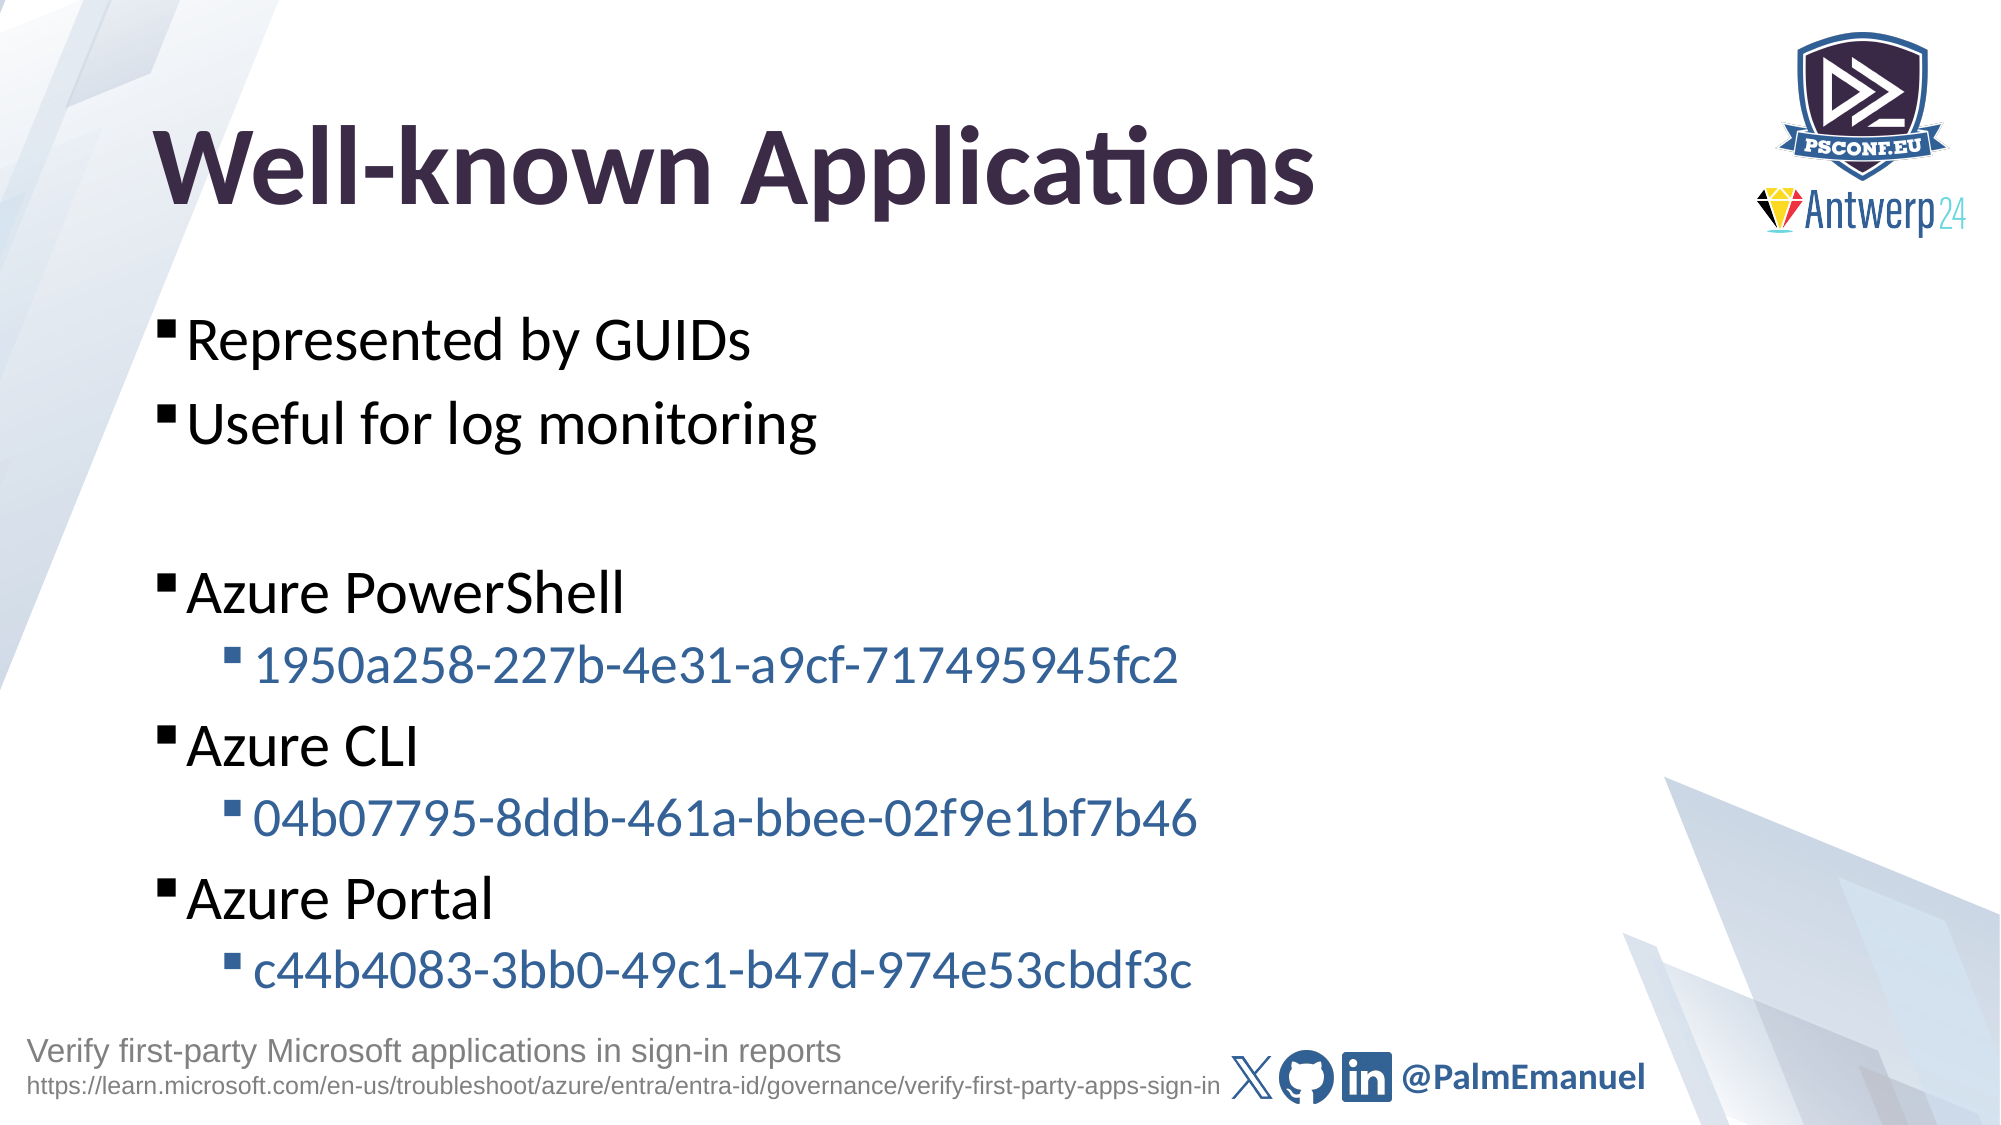

# Well-known Applications
Represented by GUIDs
Useful for log monitoring

Azure PowerShell
1950a258-227b-4e31-a9cf-717495945fc2
Azure CLI
04b07795-8ddb-461a-bbee-02f9e1bf7b46
Azure Portal
c44b4083-3bb0-49c1-b47d-974e53cbdf3c

Verify first-party Microsoft applications in sign-in reports
https://learn.microsoft.com/en-us/troubleshoot/azure/entra/entra-id/governance/verify-first-party-apps-sign-in